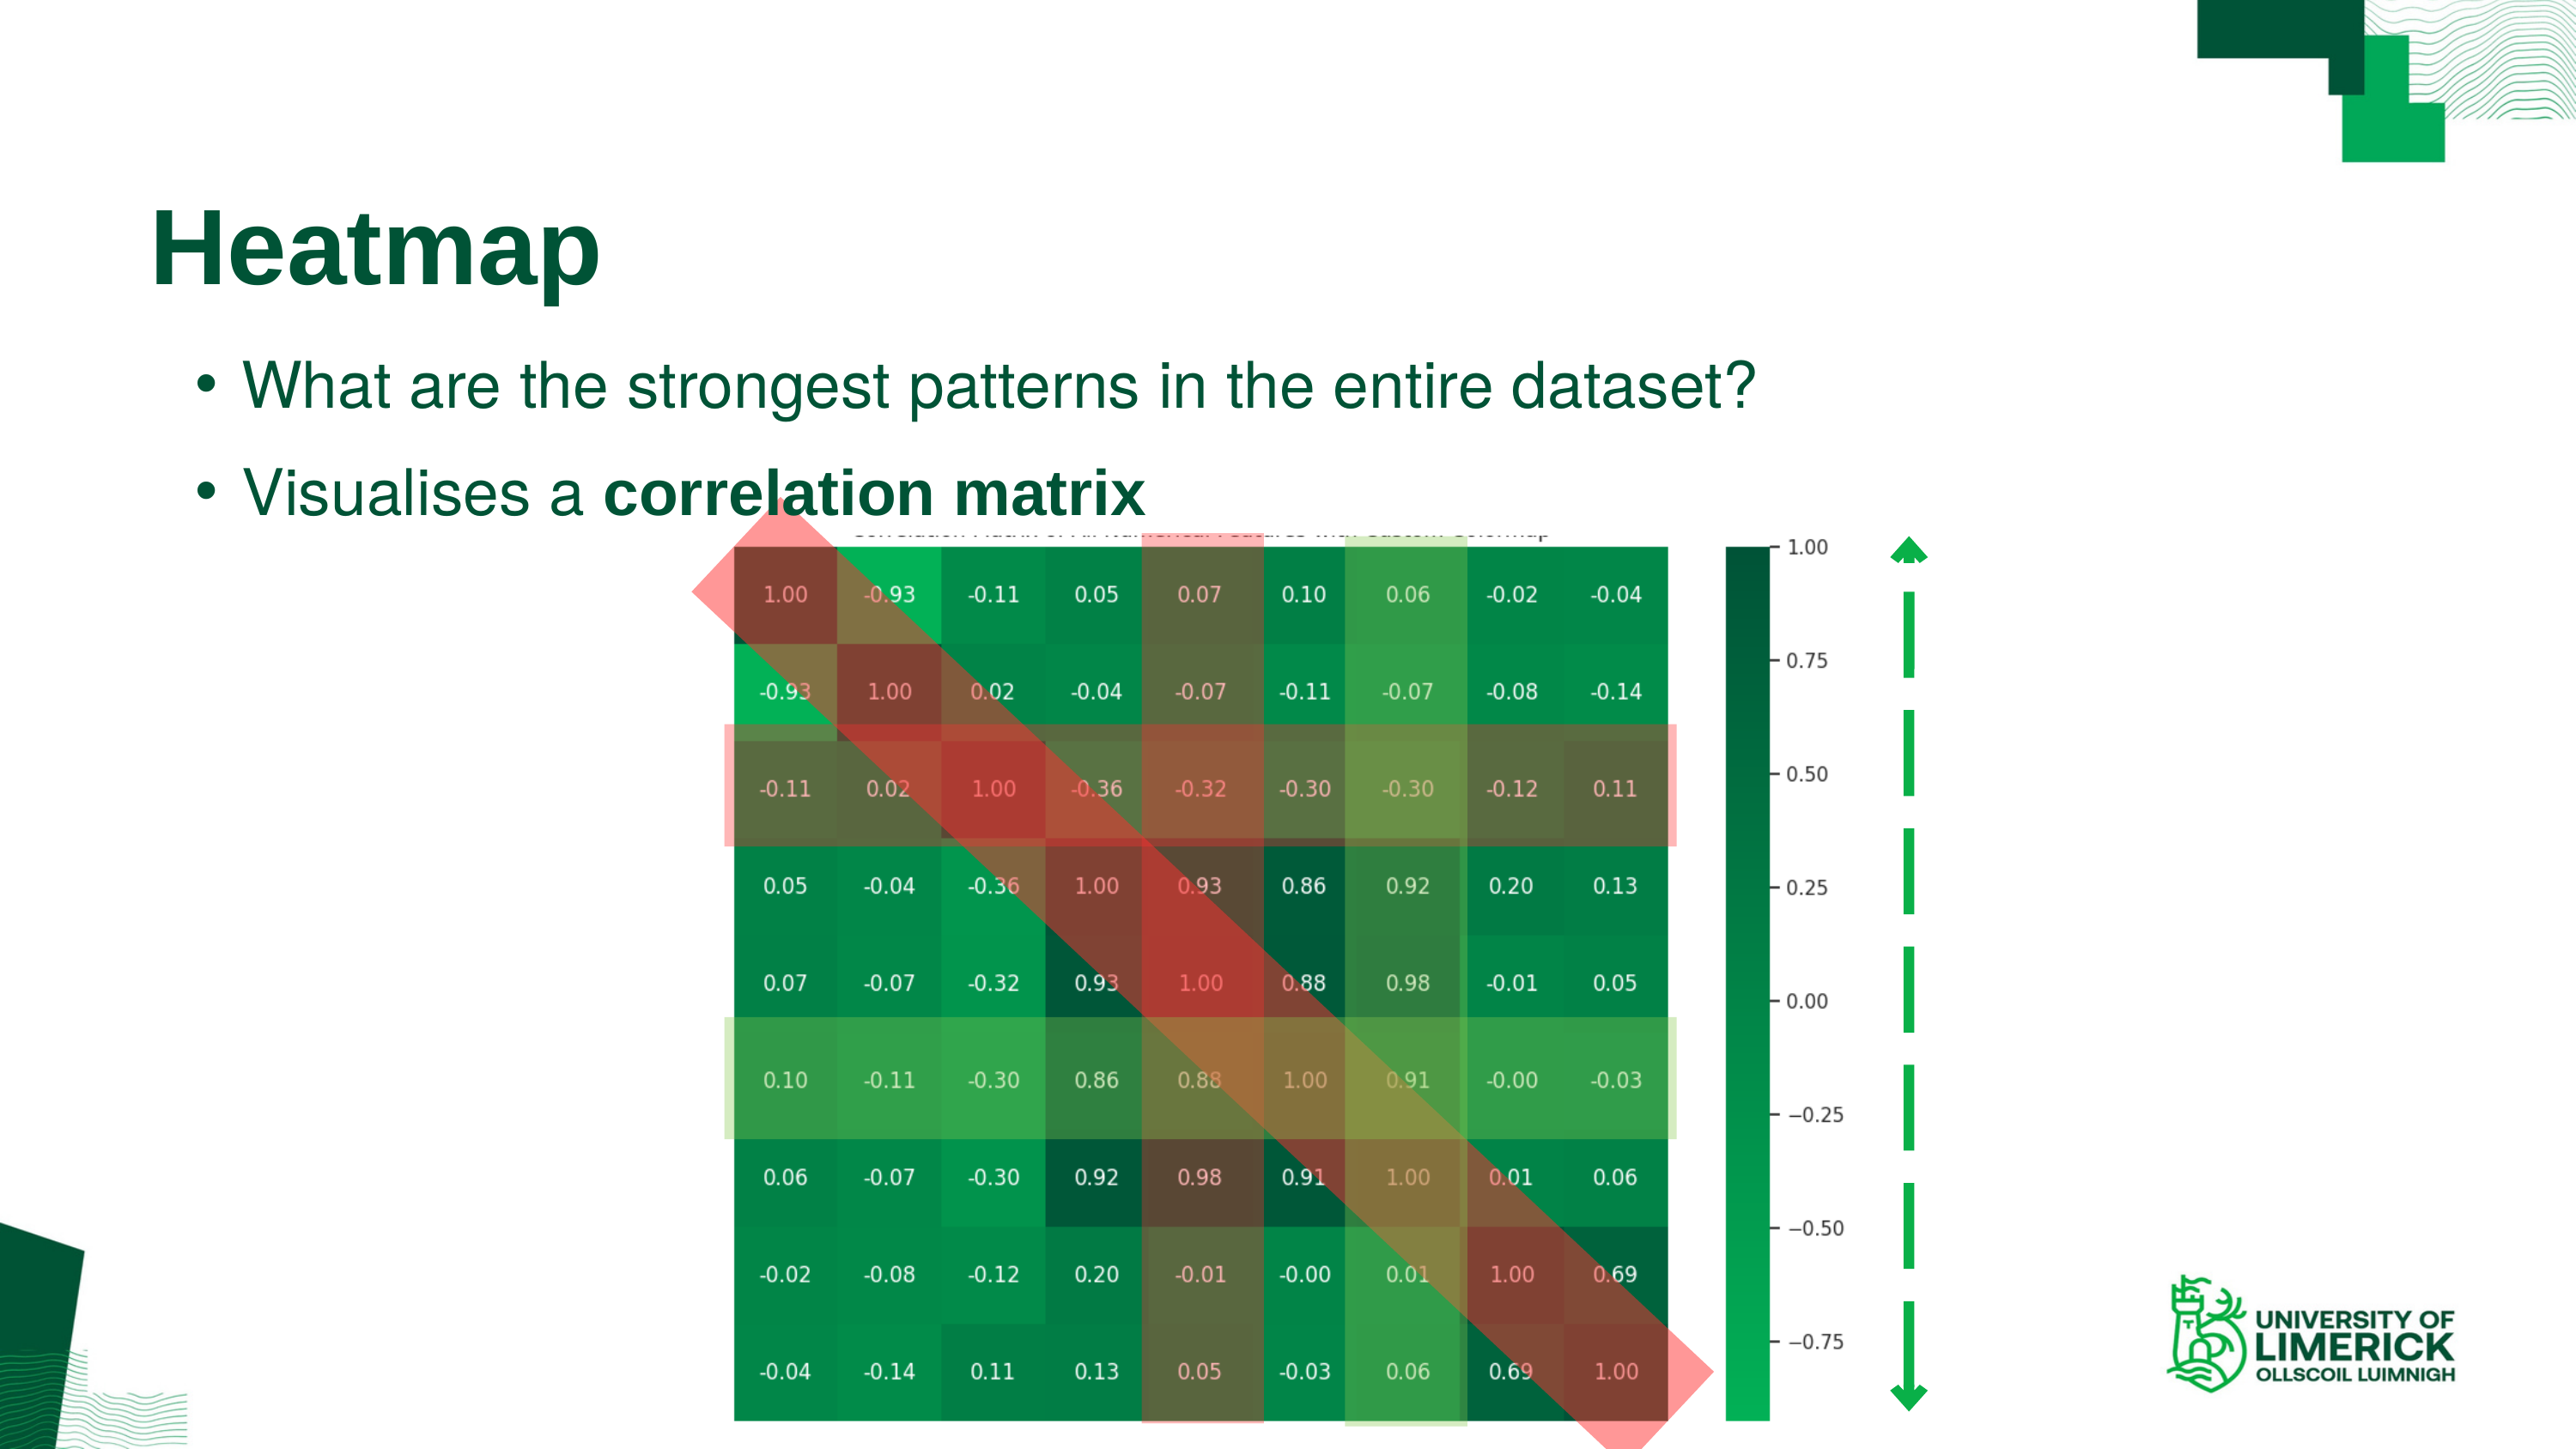

Heatmap

What are the strongest patterns in the entire dataset?
Visualises a correlation matrix